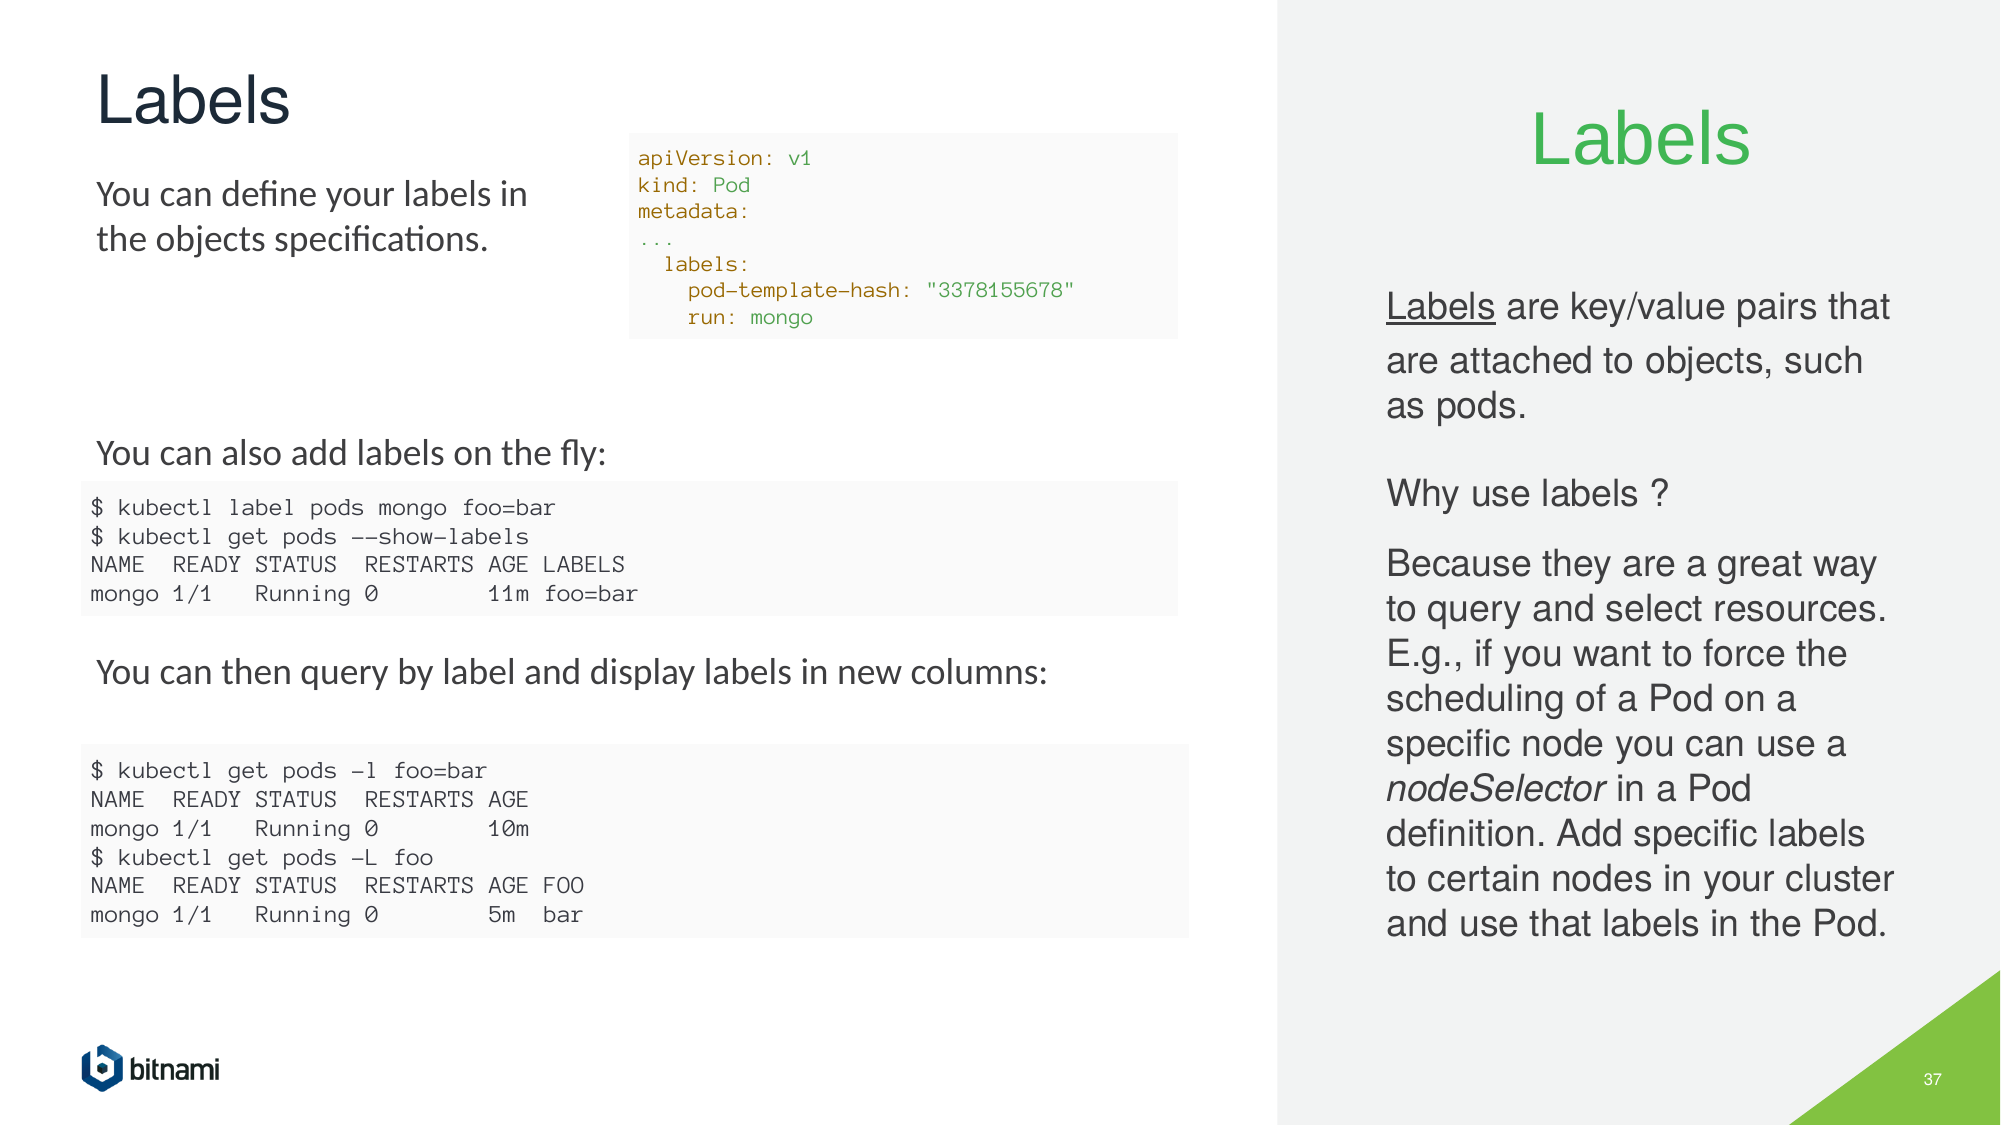

# Labels
Labels
| apiVersion: v1 kind: Pod metadata: ... labels: pod-template-hash: "3378155678" run: mongo |
| --- |
You can define your labels in the objects specifications.
Labels are key/value pairs that are attached to objects, such as pods.

You can also add labels on the fly:
Why use labels ?
Because they are a great way to query and select resources. E.g., if you want to force the scheduling of a Pod on a specific node you can use a nodeSelector in a Pod definition. Add specific labels to certain nodes in your cluster and use that labels in the Pod.
| $ kubectl label pods mongo foo=bar $ kubectl get pods --show-labels NAME READY STATUS RESTARTS AGE LABELS mongo 1/1 Running 0 11m foo=bar |
| --- |
You can then query by label and display labels in new columns:
| $ kubectl get pods -l foo=bar NAME READY STATUS RESTARTS AGE mongo 1/1 Running 0 10m $ kubectl get pods -L foo NAME READY STATUS RESTARTS AGE FOO mongo 1/1 Running 0 5m bar |
| --- |
37